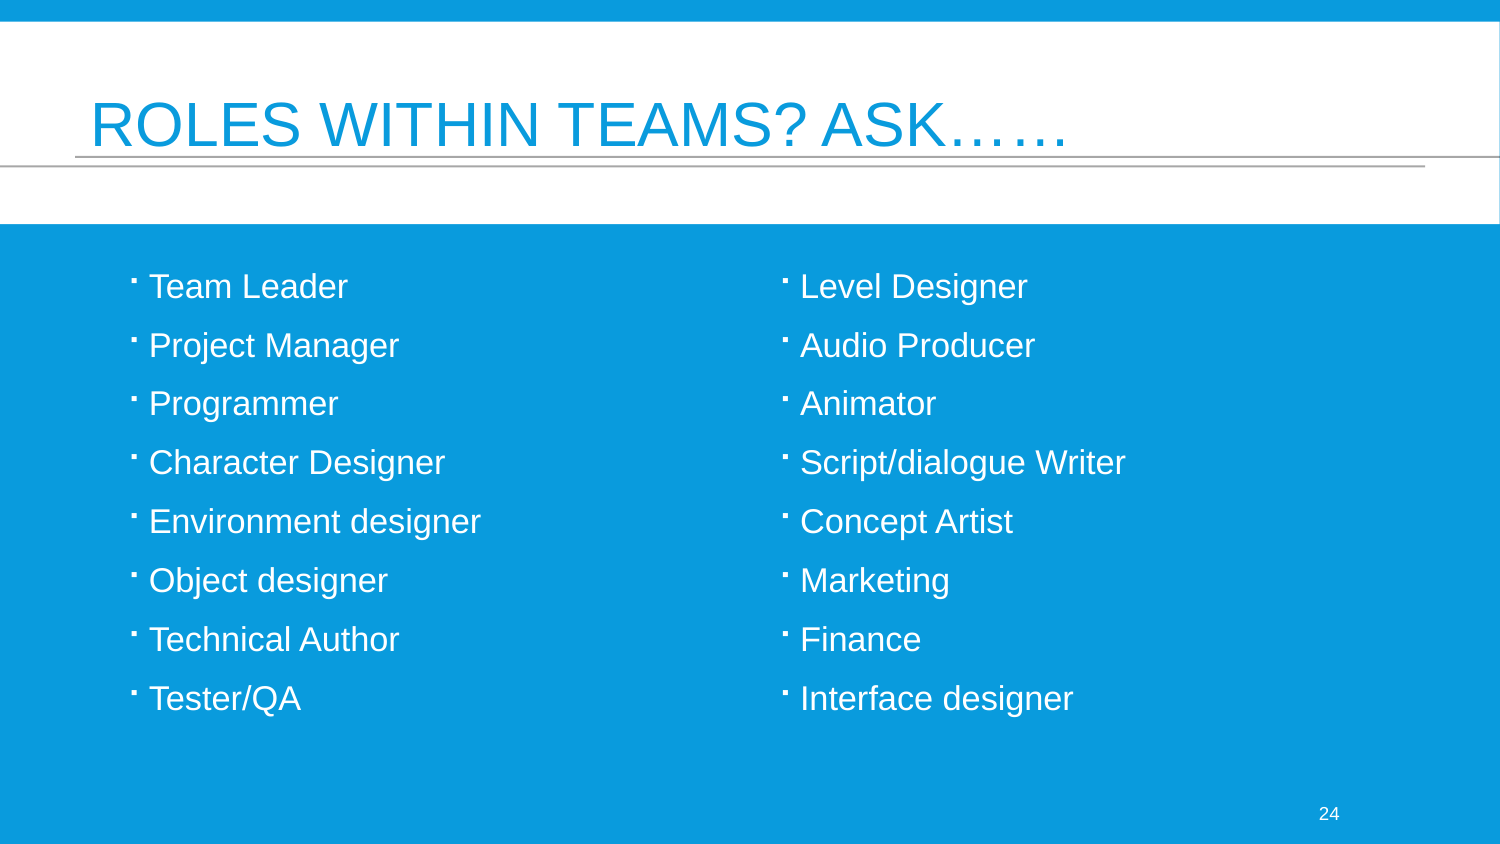

# Roles within teams? Ask……
Team Leader
Project Manager
Programmer
Character Designer
Environment designer
Object designer
Technical Author
Tester/QA
Level Designer
Audio Producer
Animator
Script/dialogue Writer
Concept Artist
Marketing
Finance
Interface designer

24